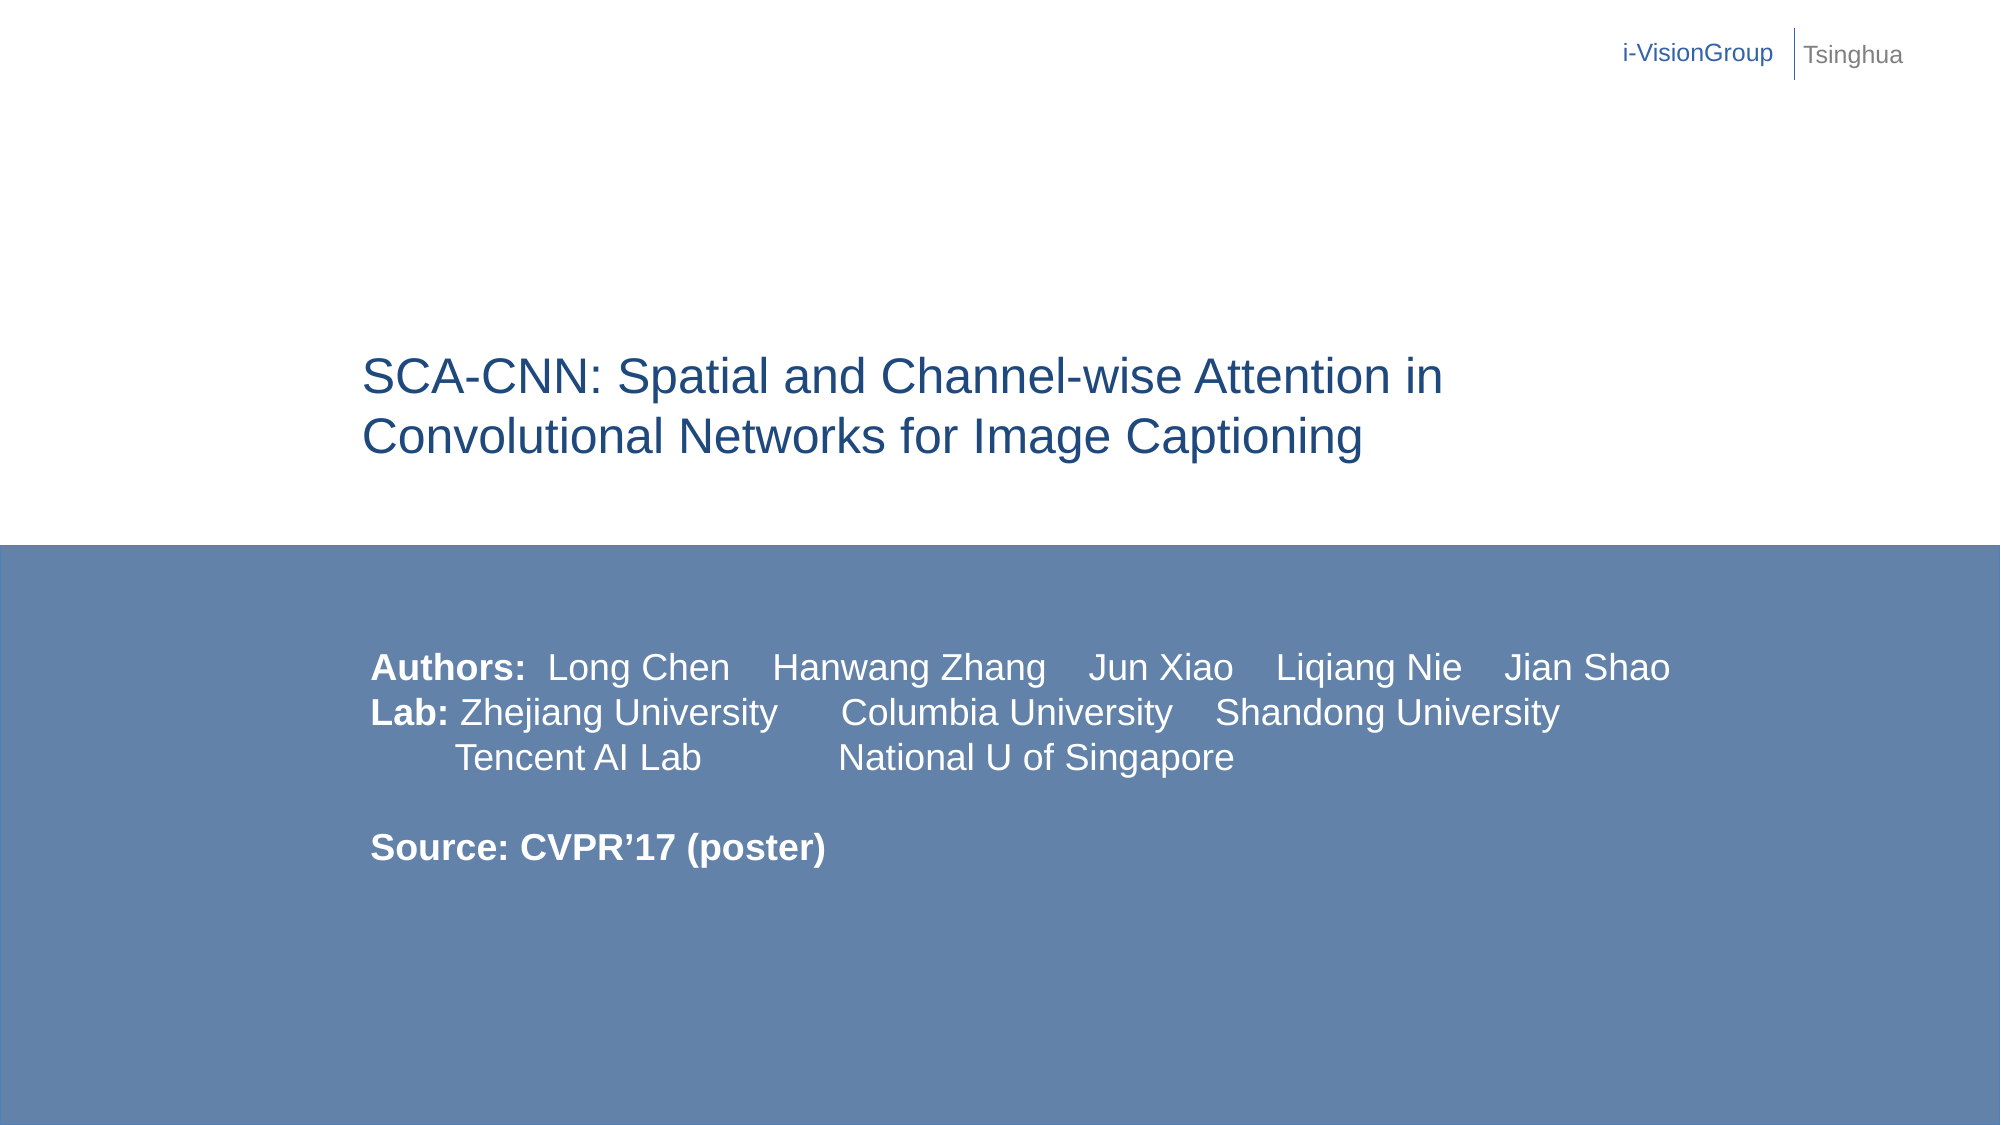

i-VisionGroup
Tsinghua
SCA-CNN: Spatial and Channel-wise Attention in Convolutional Networks for Image Captioning

Authors:  Long Chen    Hanwang Zhang    Jun Xiao    Liqiang Nie    Jian Shao
Lab: Zhejiang University      Columbia University    Shandong University
        Tencent AI Lab             National U of Singapore

Source: CVPR’17 (poster)